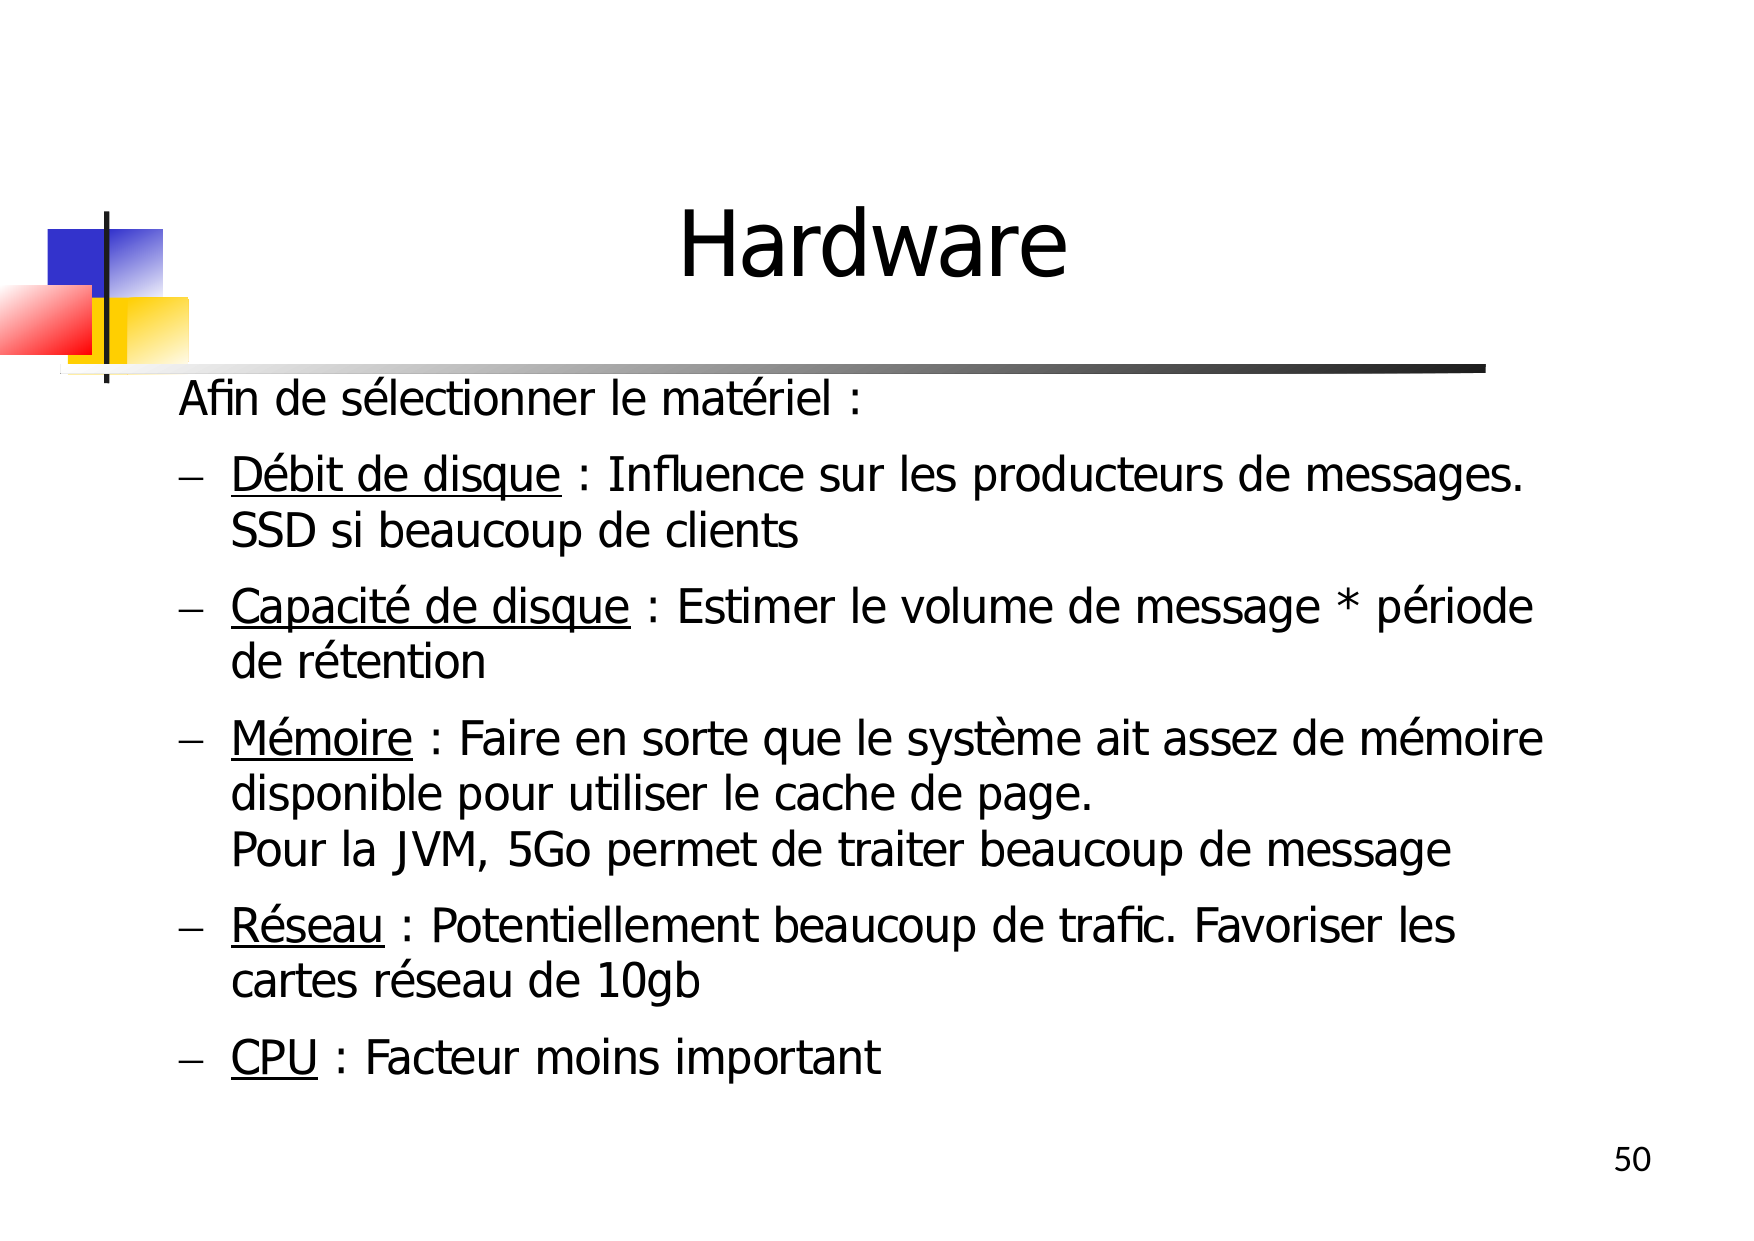

Hardware
Afin de sélectionner le matériel :
Débit de disque : Influence sur les producteurs de messages. SSD si beaucoup de clients
Capacité de disque : Estimer le volume de message * période de rétention
Mémoire : Faire en sorte que le système ait assez de mémoire disponible pour utiliser le cache de page.
Pour la JVM, 5Go permet de traiter beaucoup de message
Réseau : Potentiellement beaucoup de trafic. Favoriser les cartes réseau de 10gb
CPU : Facteur moins important